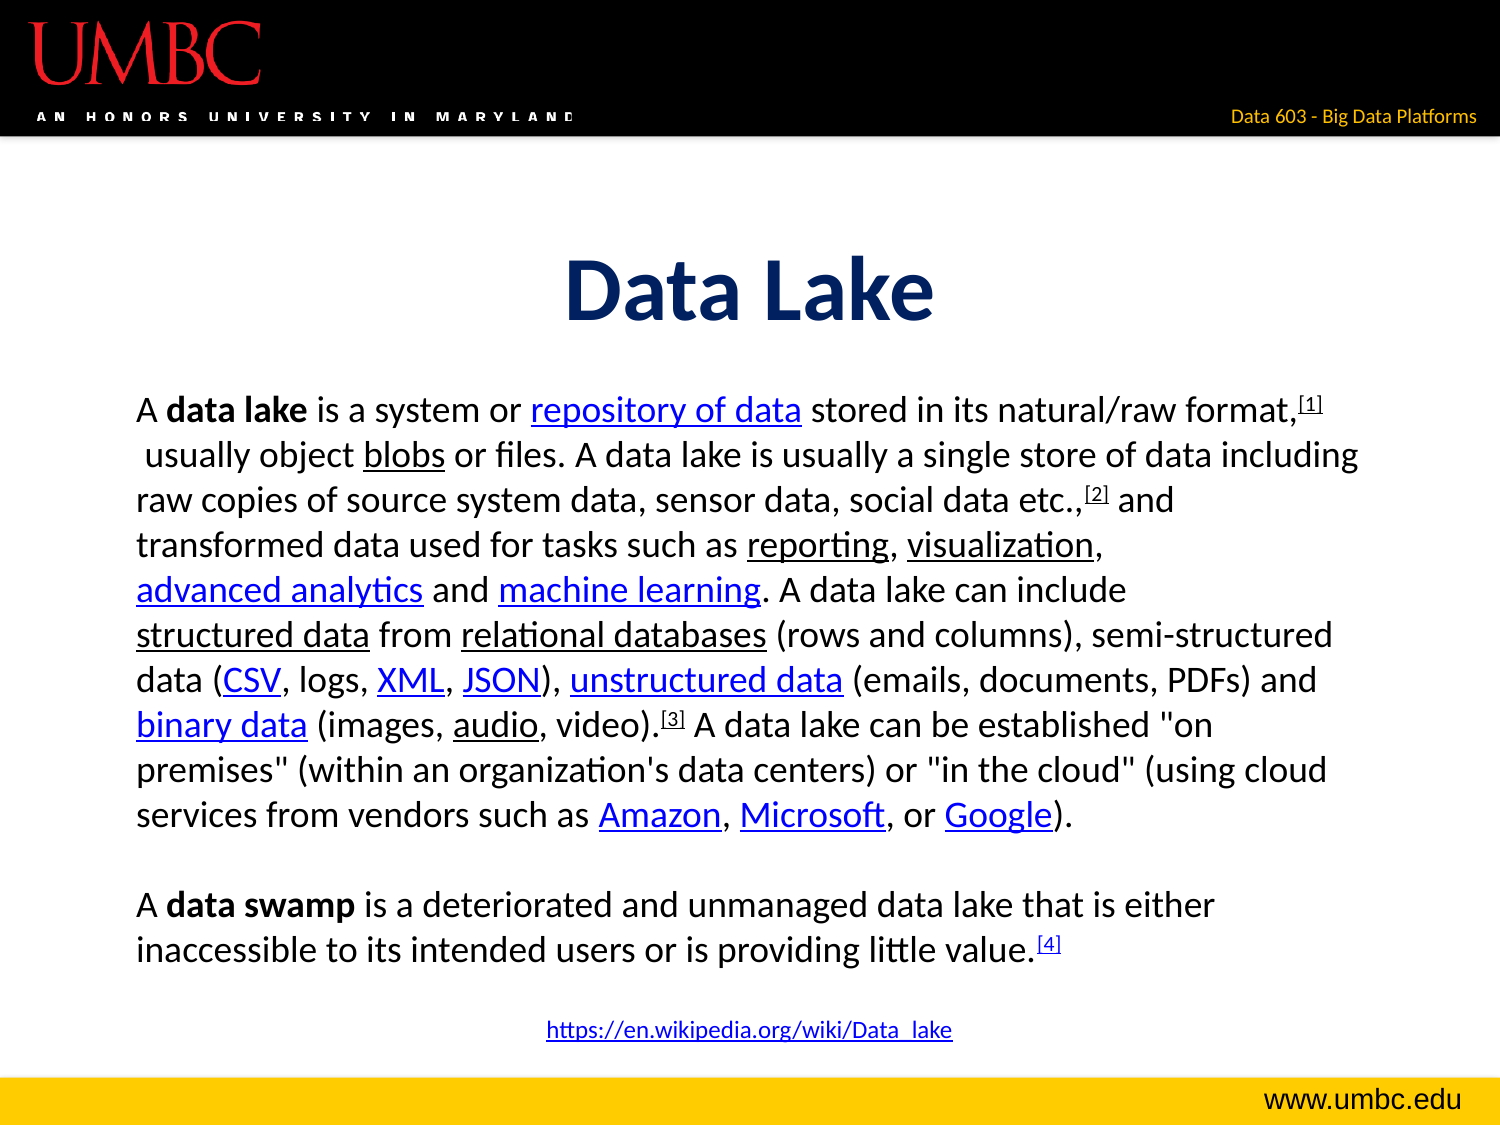

# Data Lake
A data lake is a system or repository of data stored in its natural/raw format,[1] usually object blobs or files. A data lake is usually a single store of data including raw copies of source system data, sensor data, social data etc.,[2] and transformed data used for tasks such as reporting, visualization, advanced analytics and machine learning. A data lake can include structured data from relational databases (rows and columns), semi-structured data (CSV, logs, XML, JSON), unstructured data (emails, documents, PDFs) and binary data (images, audio, video).[3] A data lake can be established "on premises" (within an organization's data centers) or "in the cloud" (using cloud services from vendors such as Amazon, Microsoft, or Google).

A data swamp is a deteriorated and unmanaged data lake that is either inaccessible to its intended users or is providing little value.[4]

https://en.wikipedia.org/wiki/Data_lake